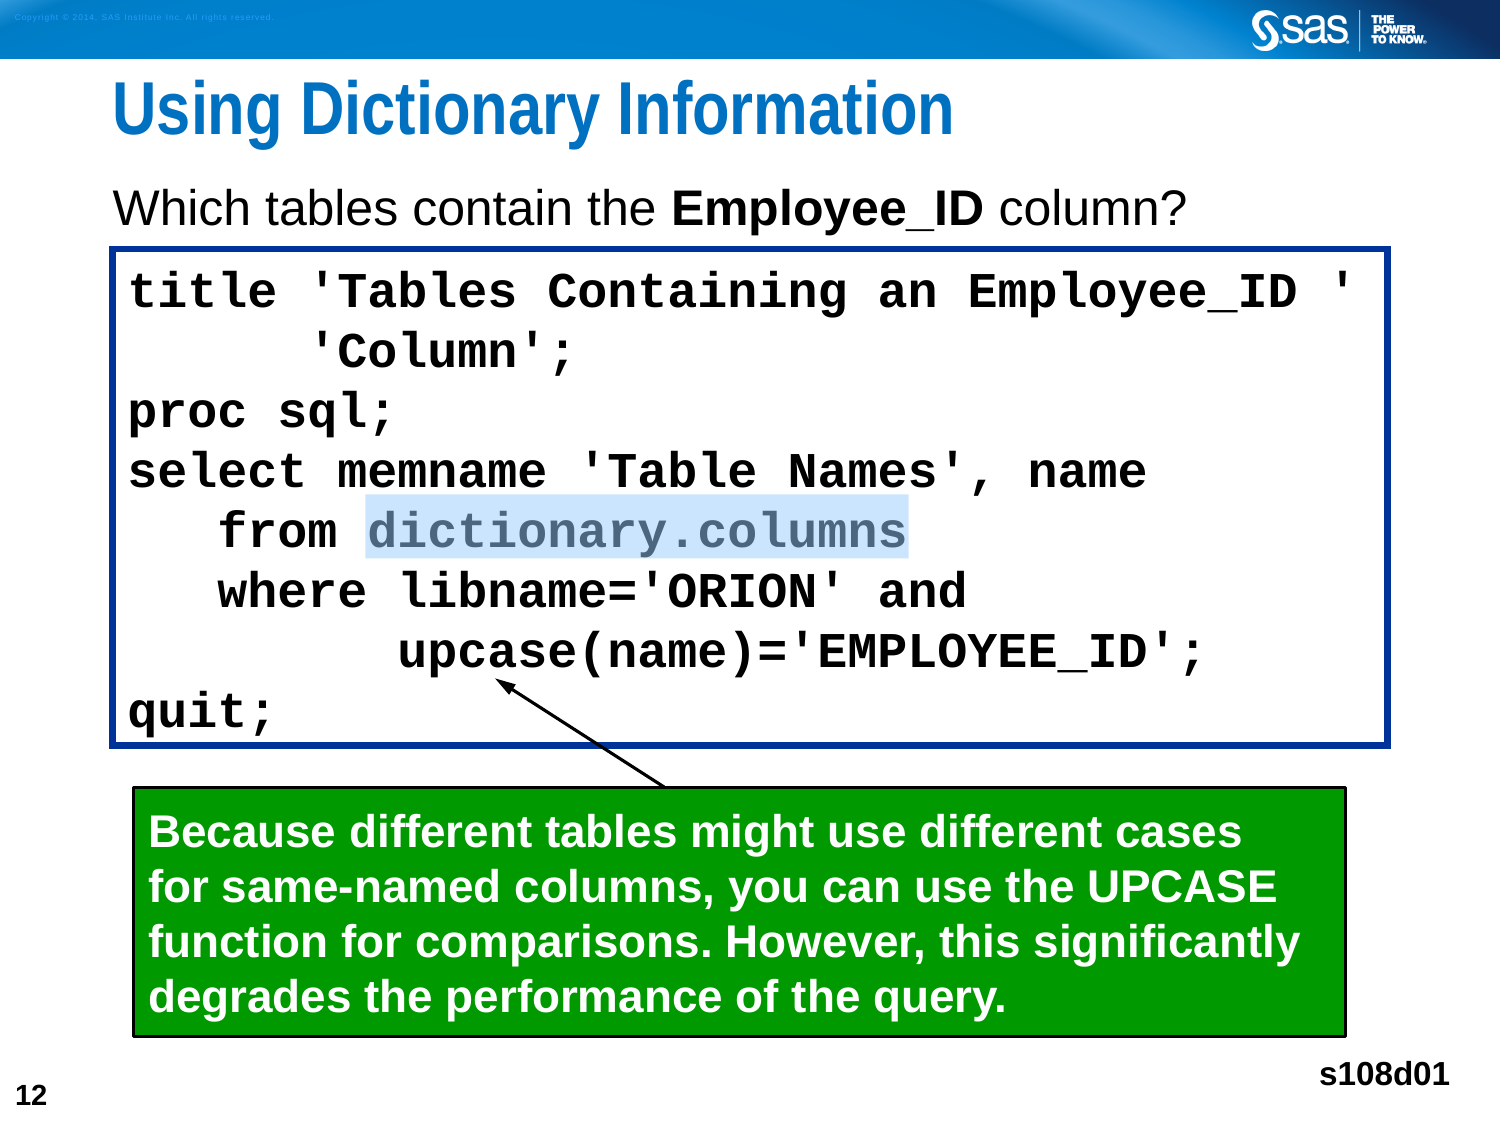

# Using Dictionary Information
Which tables contain the Employee_ID column?
title 'Tables Containing an Employee_ID '
      'Column';
proc sql;
select memname 'Table Names', name
   from dictionary.columns
   where libname='ORION' and
	    upcase(name)='EMPLOYEE_ID';
quit;

Because different tables might use different cases
for same-named columns, you can use the UPCASE
function for comparisons. However, this significantly degrades the performance of the query.
s108d01